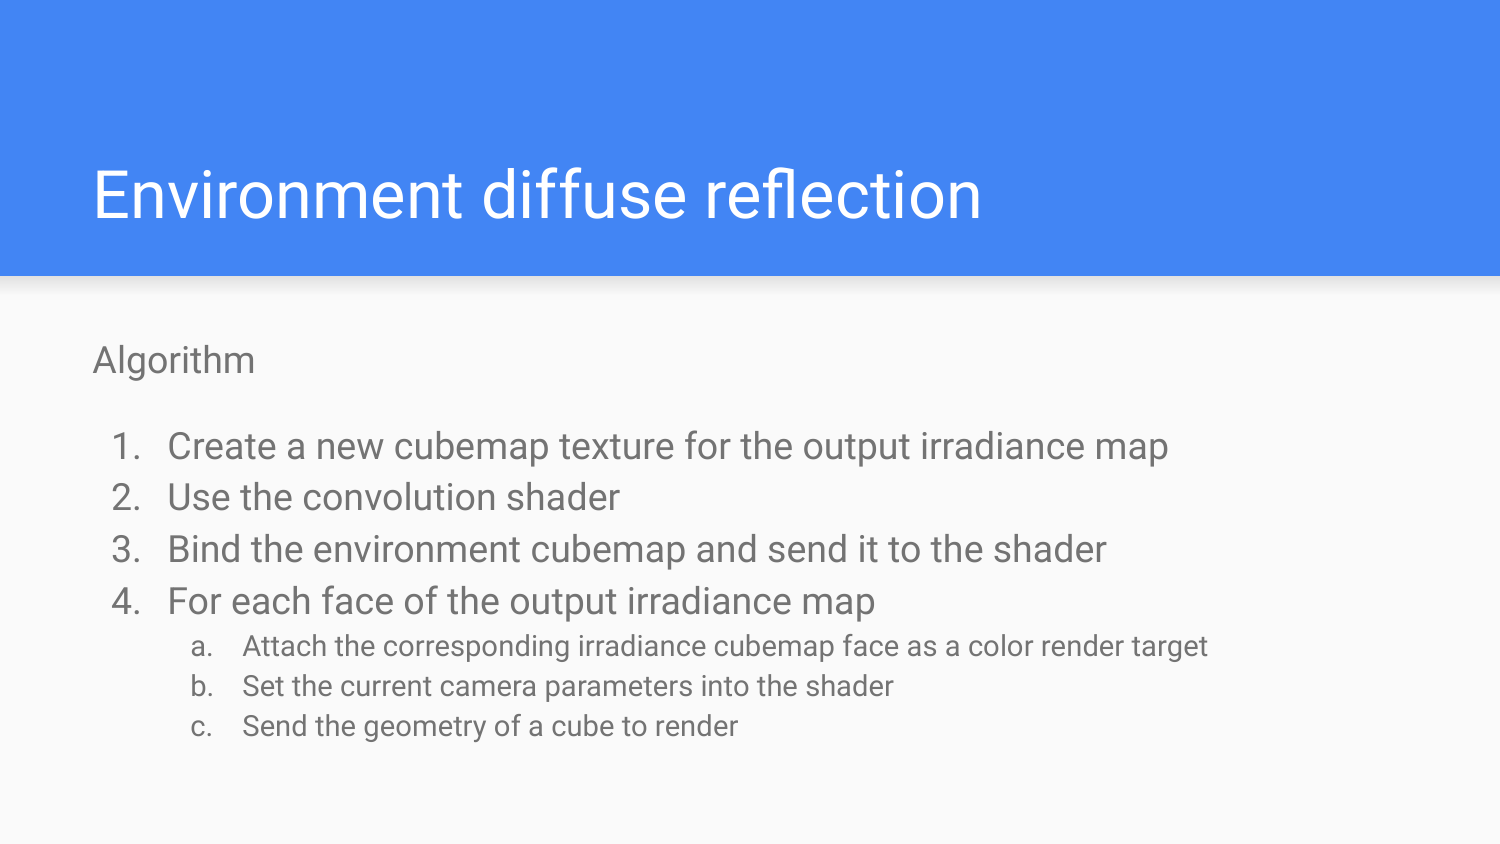

# Environment diffuse reflection
Algorithm
Create a new cubemap texture for the output irradiance map
Use the convolution shader
Bind the environment cubemap and send it to the shader
For each face of the output irradiance map
Attach the corresponding irradiance cubemap face as a color render target
Set the current camera parameters into the shader
Send the geometry of a cube to render